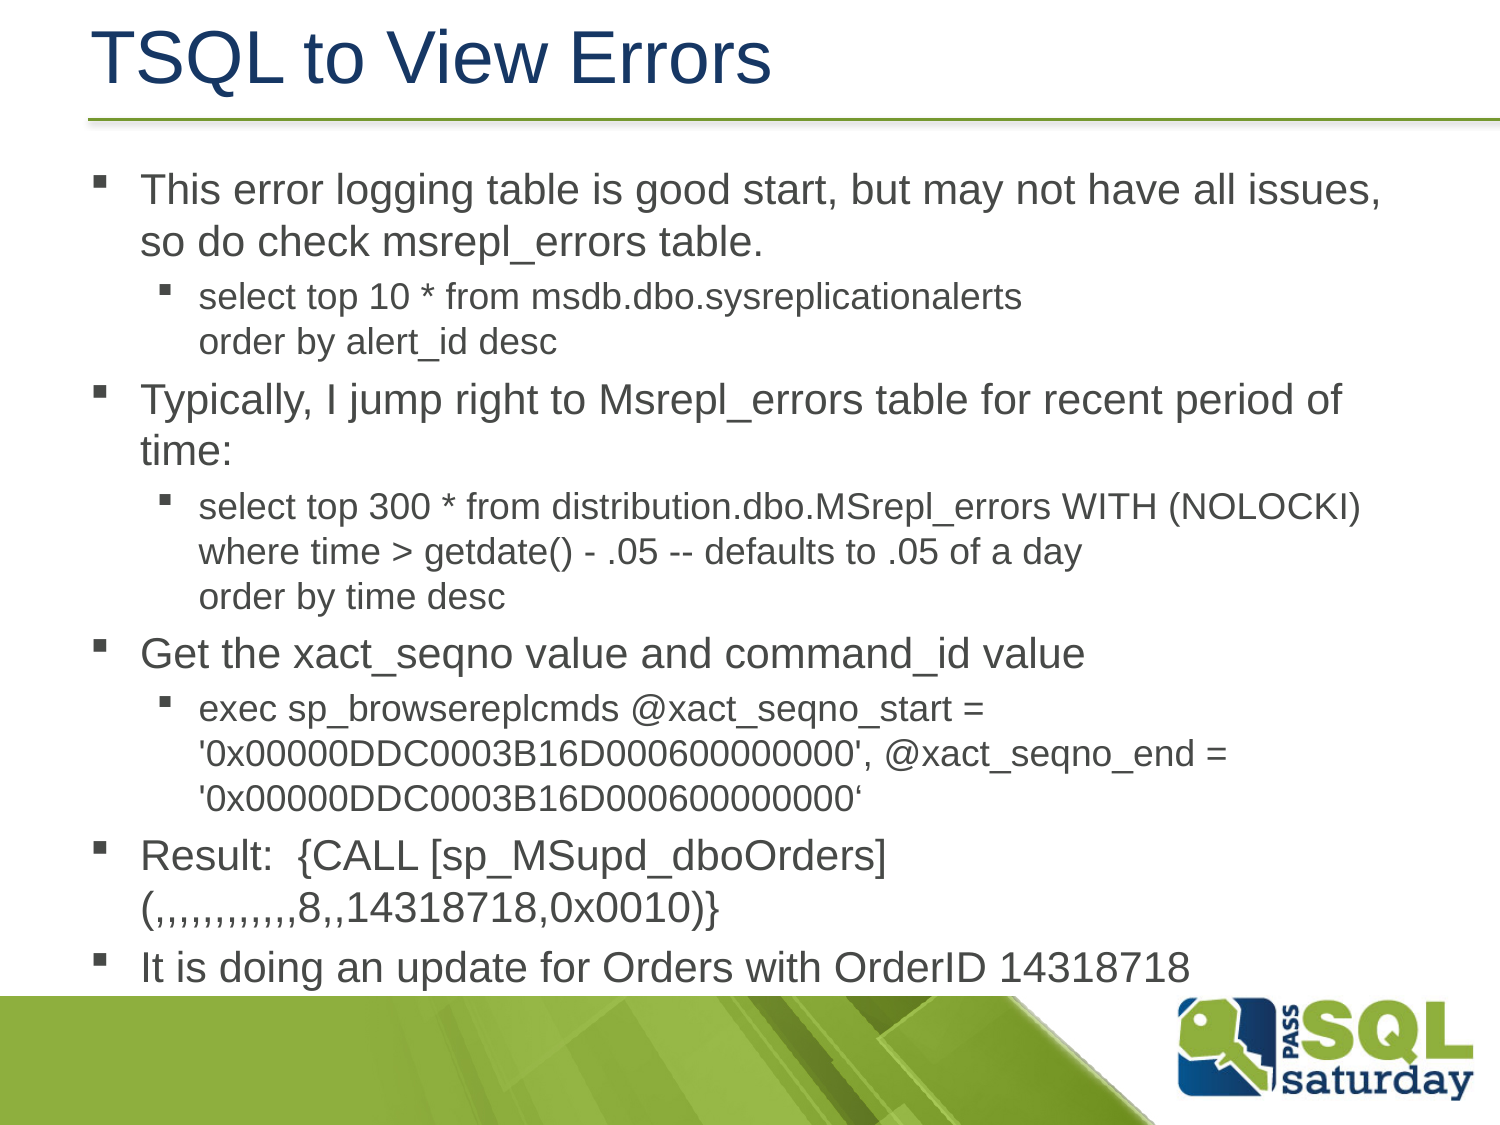

# TSQL to View Errors
This error logging table is good start, but may not have all issues, so do check msrepl_errors table.
select top 10 * from msdb.dbo.sysreplicationalerts
order by alert_id desc
Typically, I jump right to Msrepl_errors table for recent period of time:
select top 300 * from distribution.dbo.MSrepl_errors WITH (NOLOCKI)
where time > getdate() - .05 -- defaults to .05 of a day
order by time desc
Get the xact_seqno value and command_id value
exec sp_browsereplcmds @xact_seqno_start = '0x00000DDC0003B16D000600000000', @xact_seqno_end = '0x00000DDC0003B16D000600000000‘
Result:  {CALL [sp_MSupd_dboOrders] (,,,,,,,,,,,,8,,14318718,0x0010)}
It is doing an update for Orders with OrderID 14318718